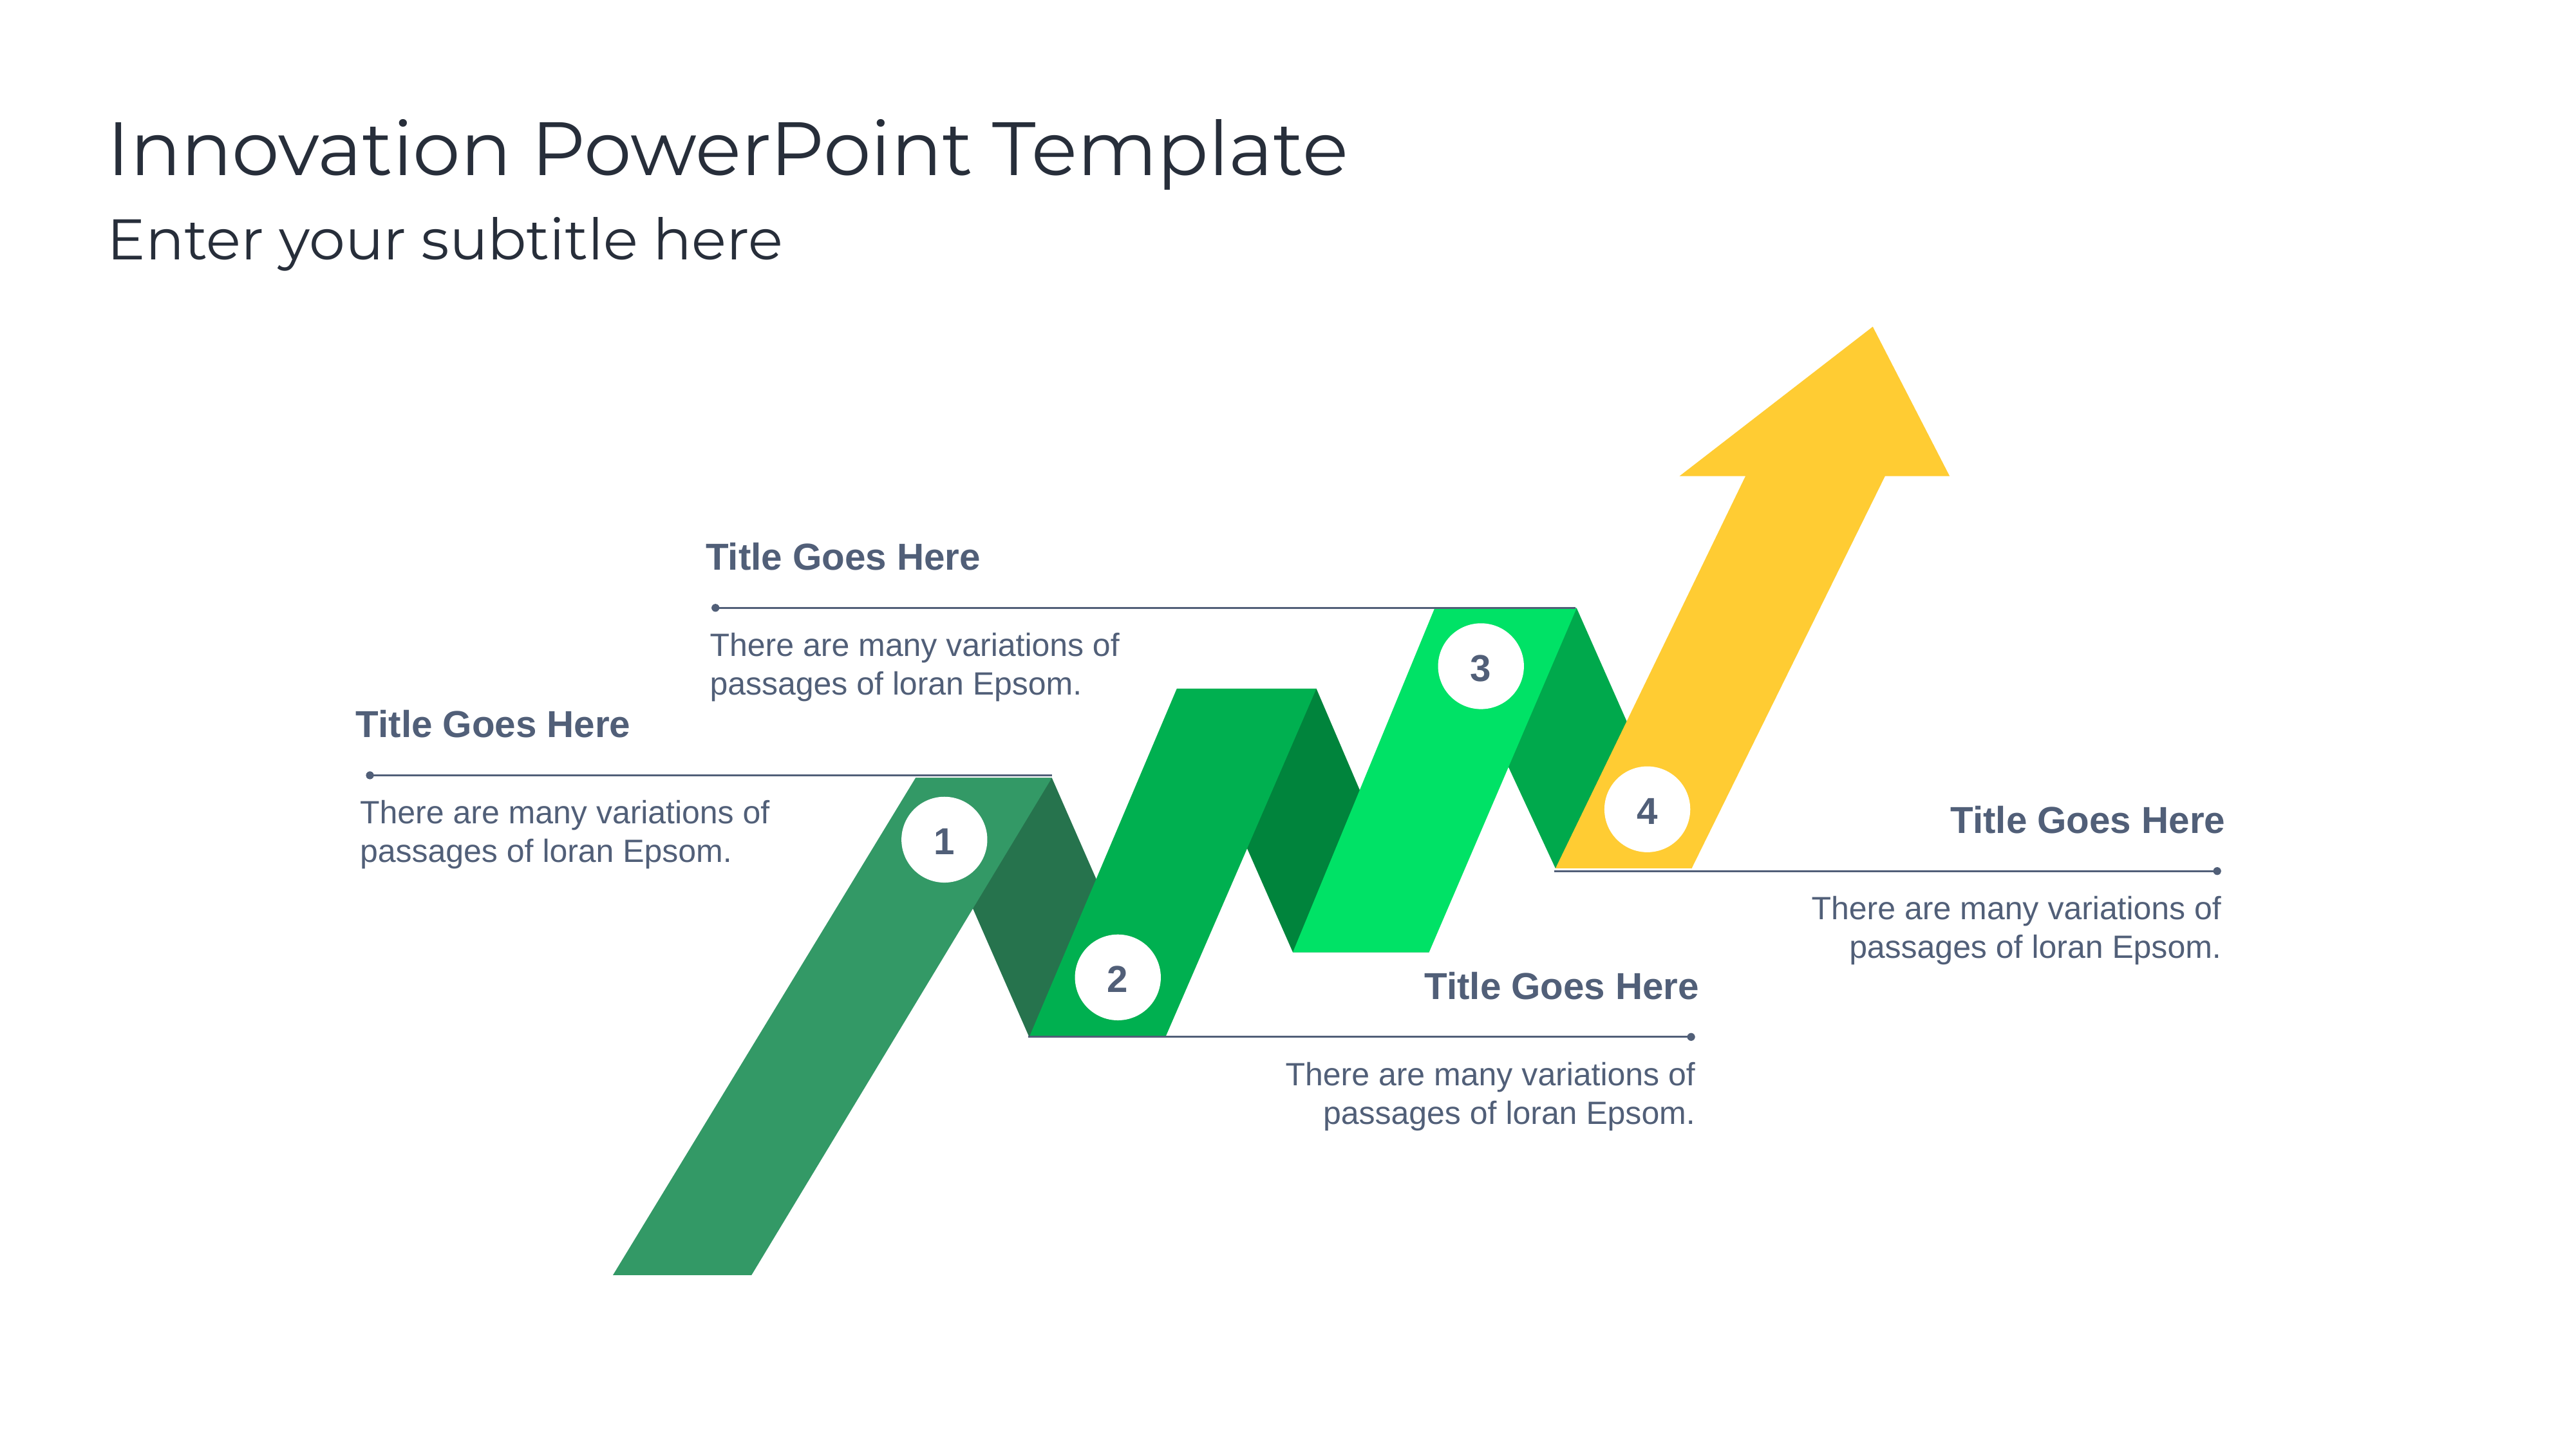

# Innovation PowerPoint Template
Enter your subtitle here

Title Goes Here

There are many variations of passages of loran Epsom.
3

Title Goes Here
4

There are many variations of passages of loran Epsom.
Title Goes Here
1
There are many variations of passages of loran Epsom.
2
Title Goes Here
There are many variations of passages of loran Epsom.